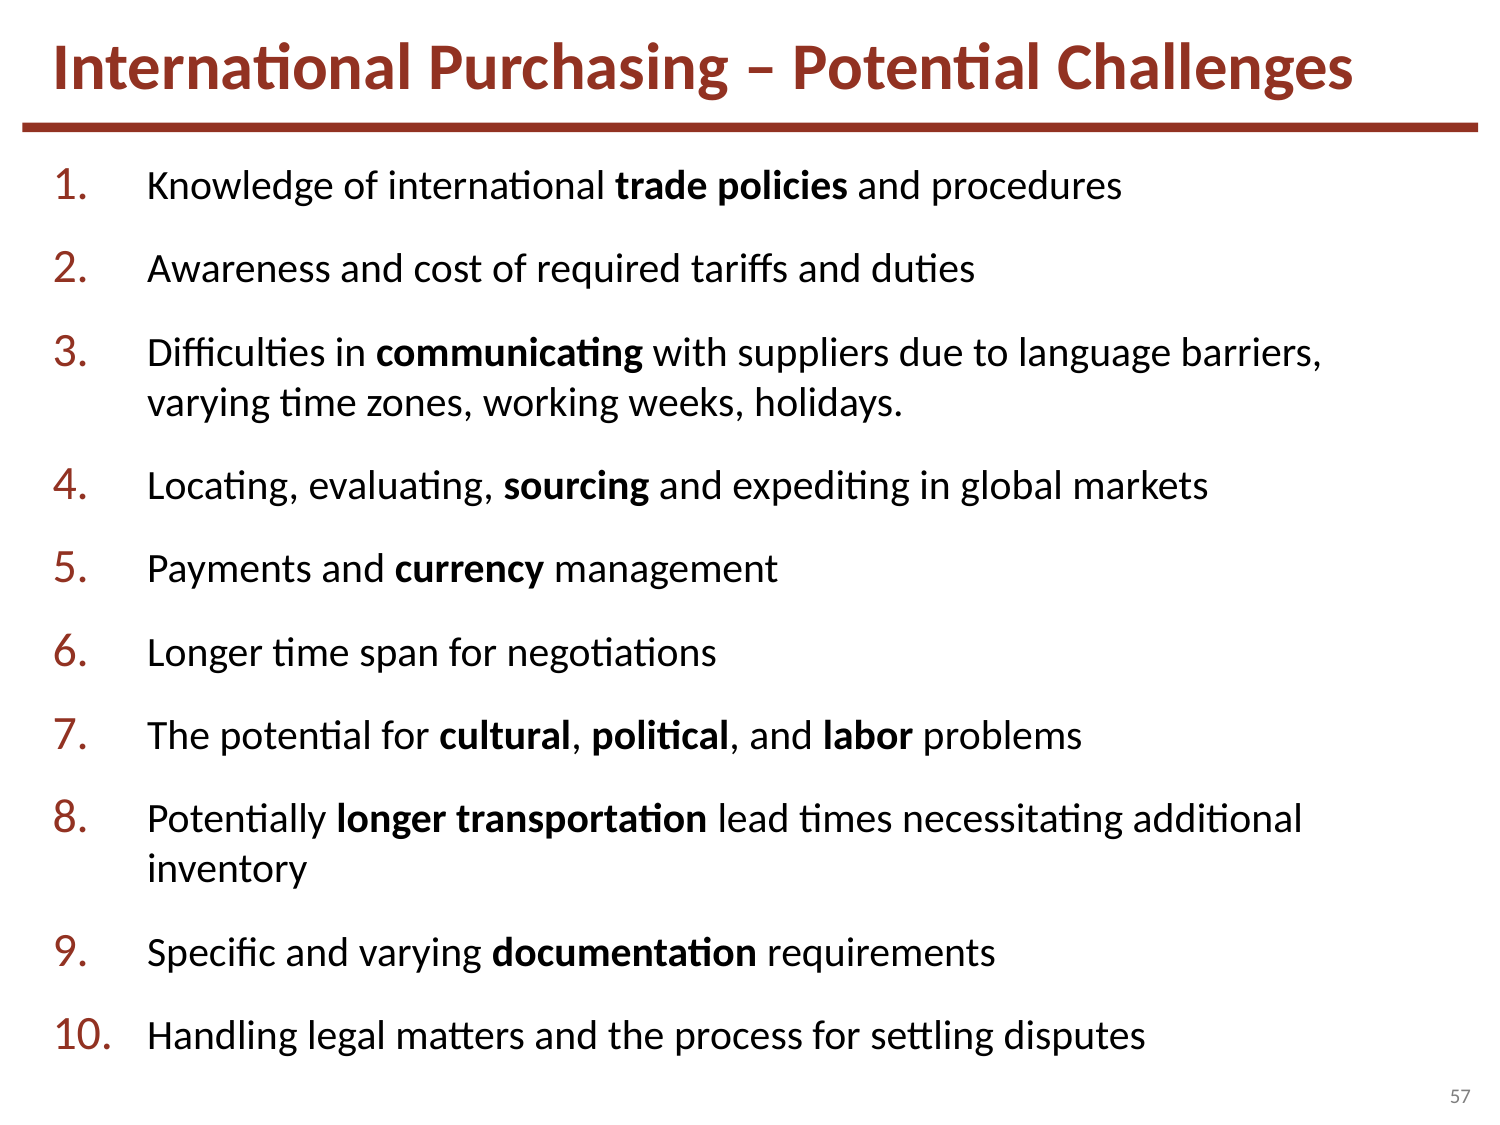

International Purchasing – Potential Challenges
Knowledge of international trade policies and procedures
Awareness and cost of required tariffs and duties
Difficulties in communicating with suppliers due to language barriers, varying time zones, working weeks, holidays.
Locating, evaluating, sourcing and expediting in global markets
Payments and currency management
Longer time span for negotiations
The potential for cultural, political, and labor problems
Potentially longer transportation lead times necessitating additional inventory
Specific and varying documentation requirements
Handling legal matters and the process for settling disputes
57